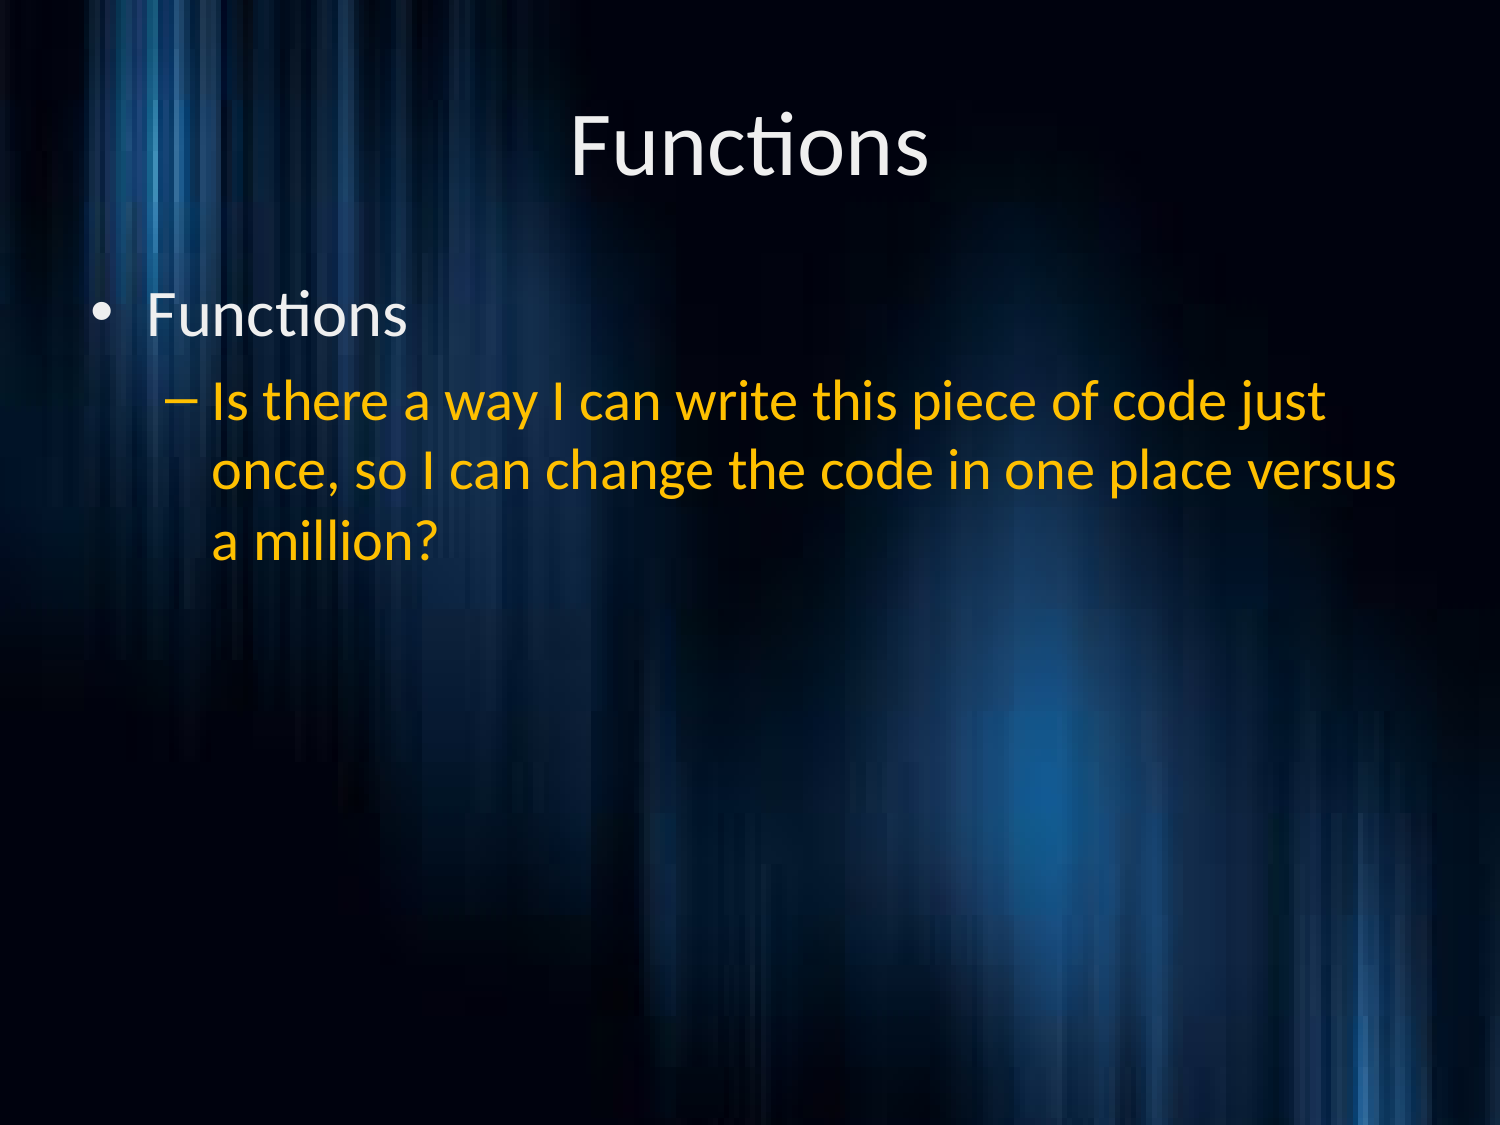

# Functions
Functions
Is there a way I can write this piece of code just once, so I can change the code in one place versus a million?